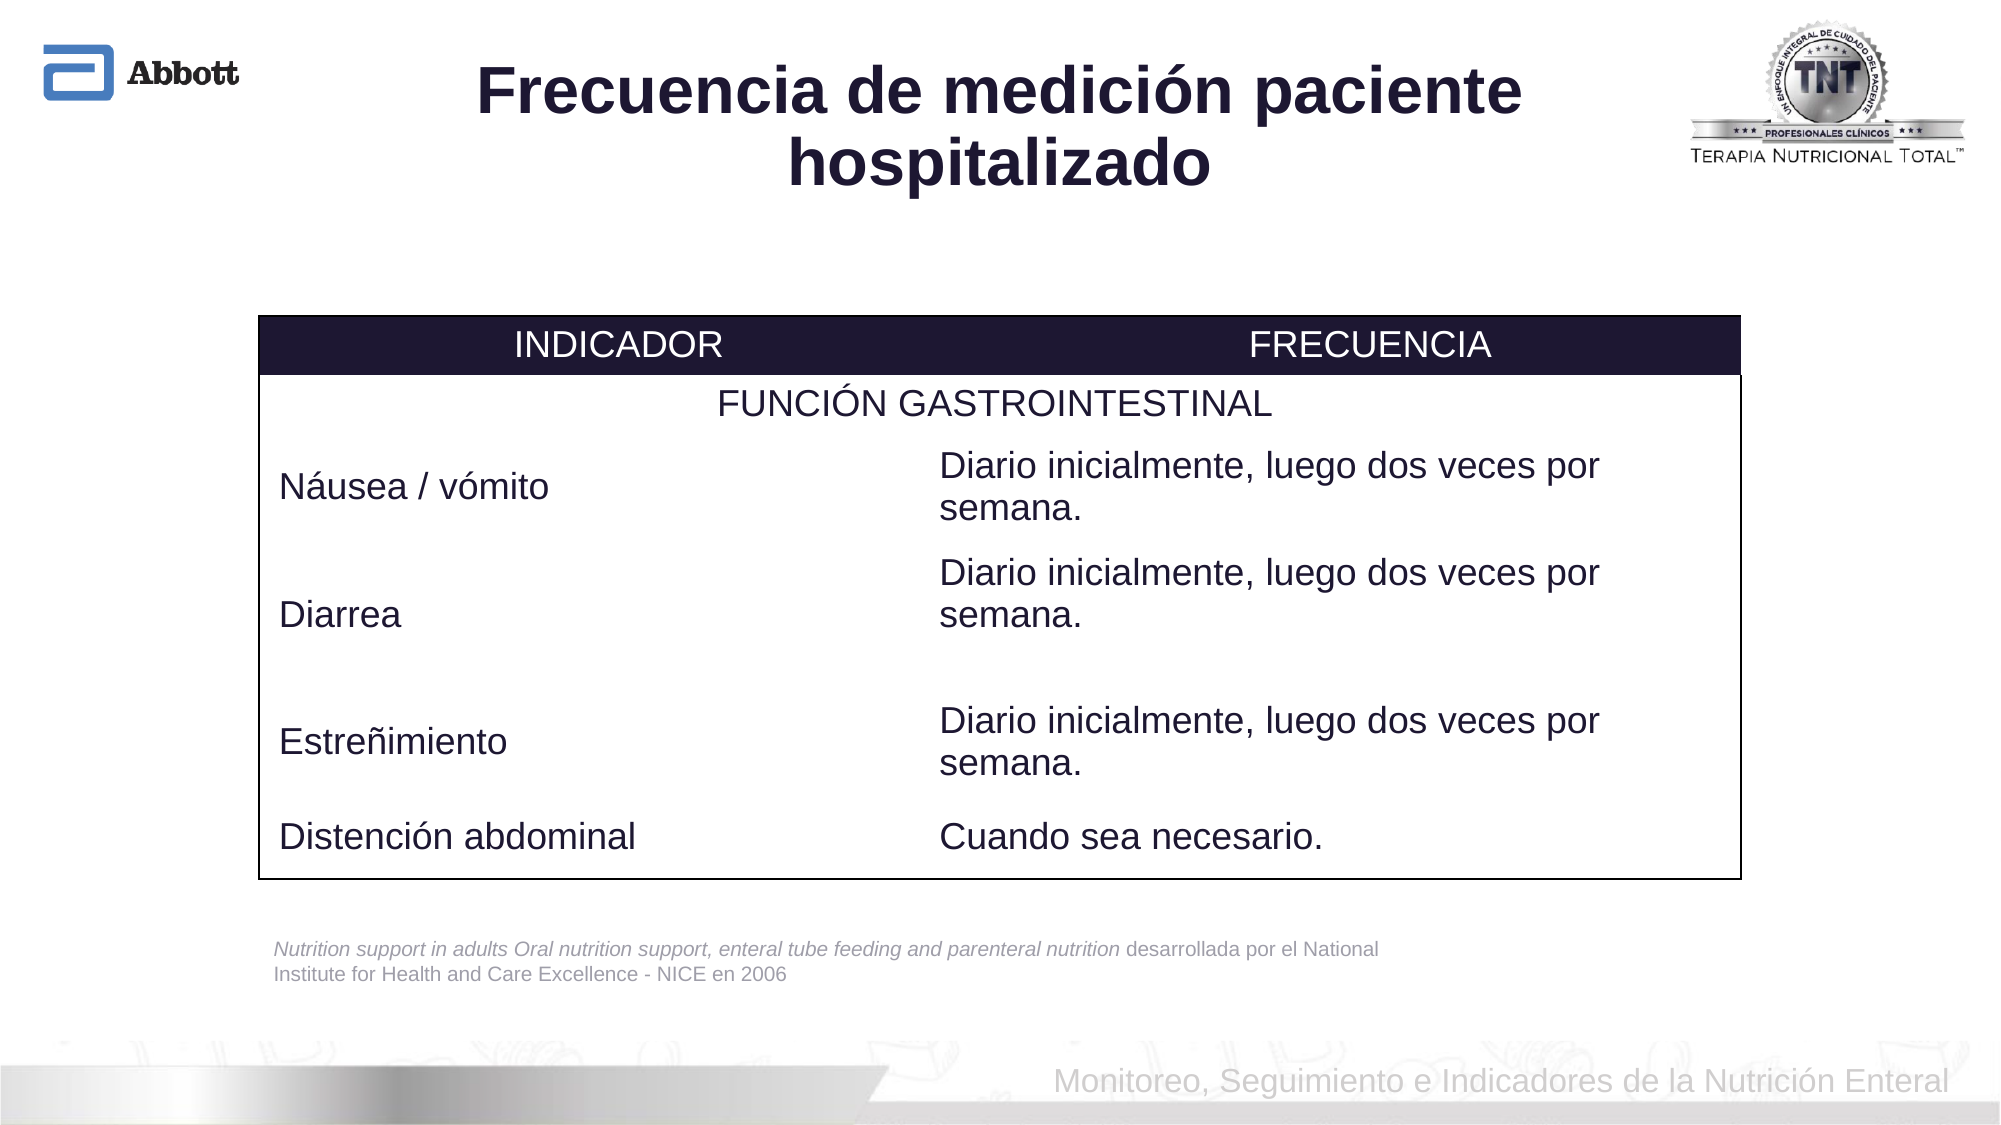

Frecuencia de medición paciente hospitalizado
| INDICADOR |  | FRECUENCIA |
| --- | --- | --- |
| FUNCIÓN GASTROINTESTINAL |  |  |
| Náusea / vómito | Diario inicialmente, luego dos veces por semana. |  |
| Diarrea | Diario inicialmente, luego dos veces por semana. |  |
| Estreñimiento | Diario inicialmente, luego dos veces por semana. |  |
| Distención abdominal | Cuando sea necesario. |  |
Nutrition support in adults Oral nutrition support, enteral tube feeding and parenteral nutrition desarrollada por el National Institute for Health and Care Excellence - NICE en 2006